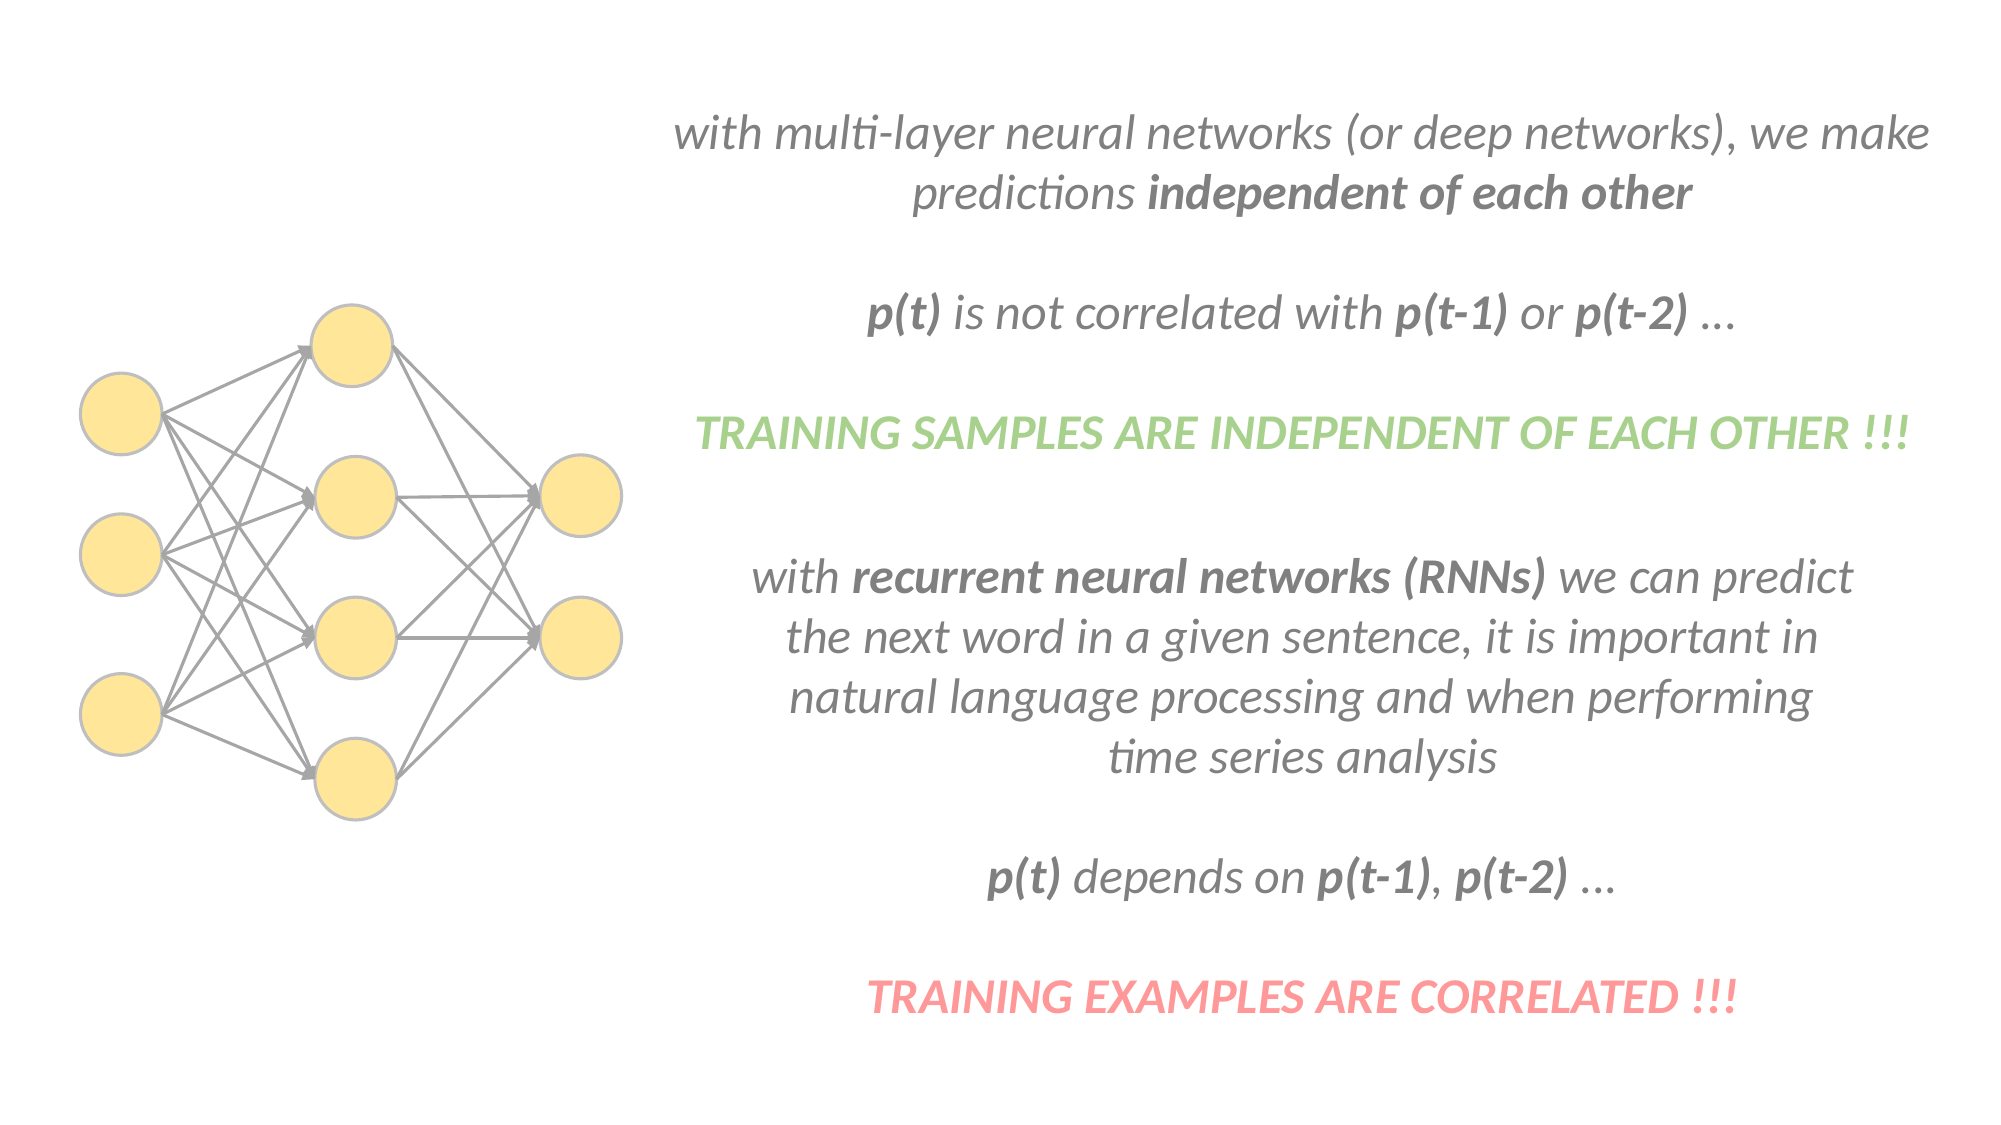

with multi-layer neural networks (or deep networks), we make
predictions independent of each other

p(t) is not correlated with p(t-1) or p(t-2) ...

TRAINING SAMPLES ARE INDEPENDENT OF EACH OTHER !!!

with recurrent neural networks (RNNs) we can predict the next word in a given sentence, it is important in natural language processing and when performing time series analysis

p(t) depends on p(t-1), p(t-2) ...

TRAINING EXAMPLES ARE CORRELATED !!!